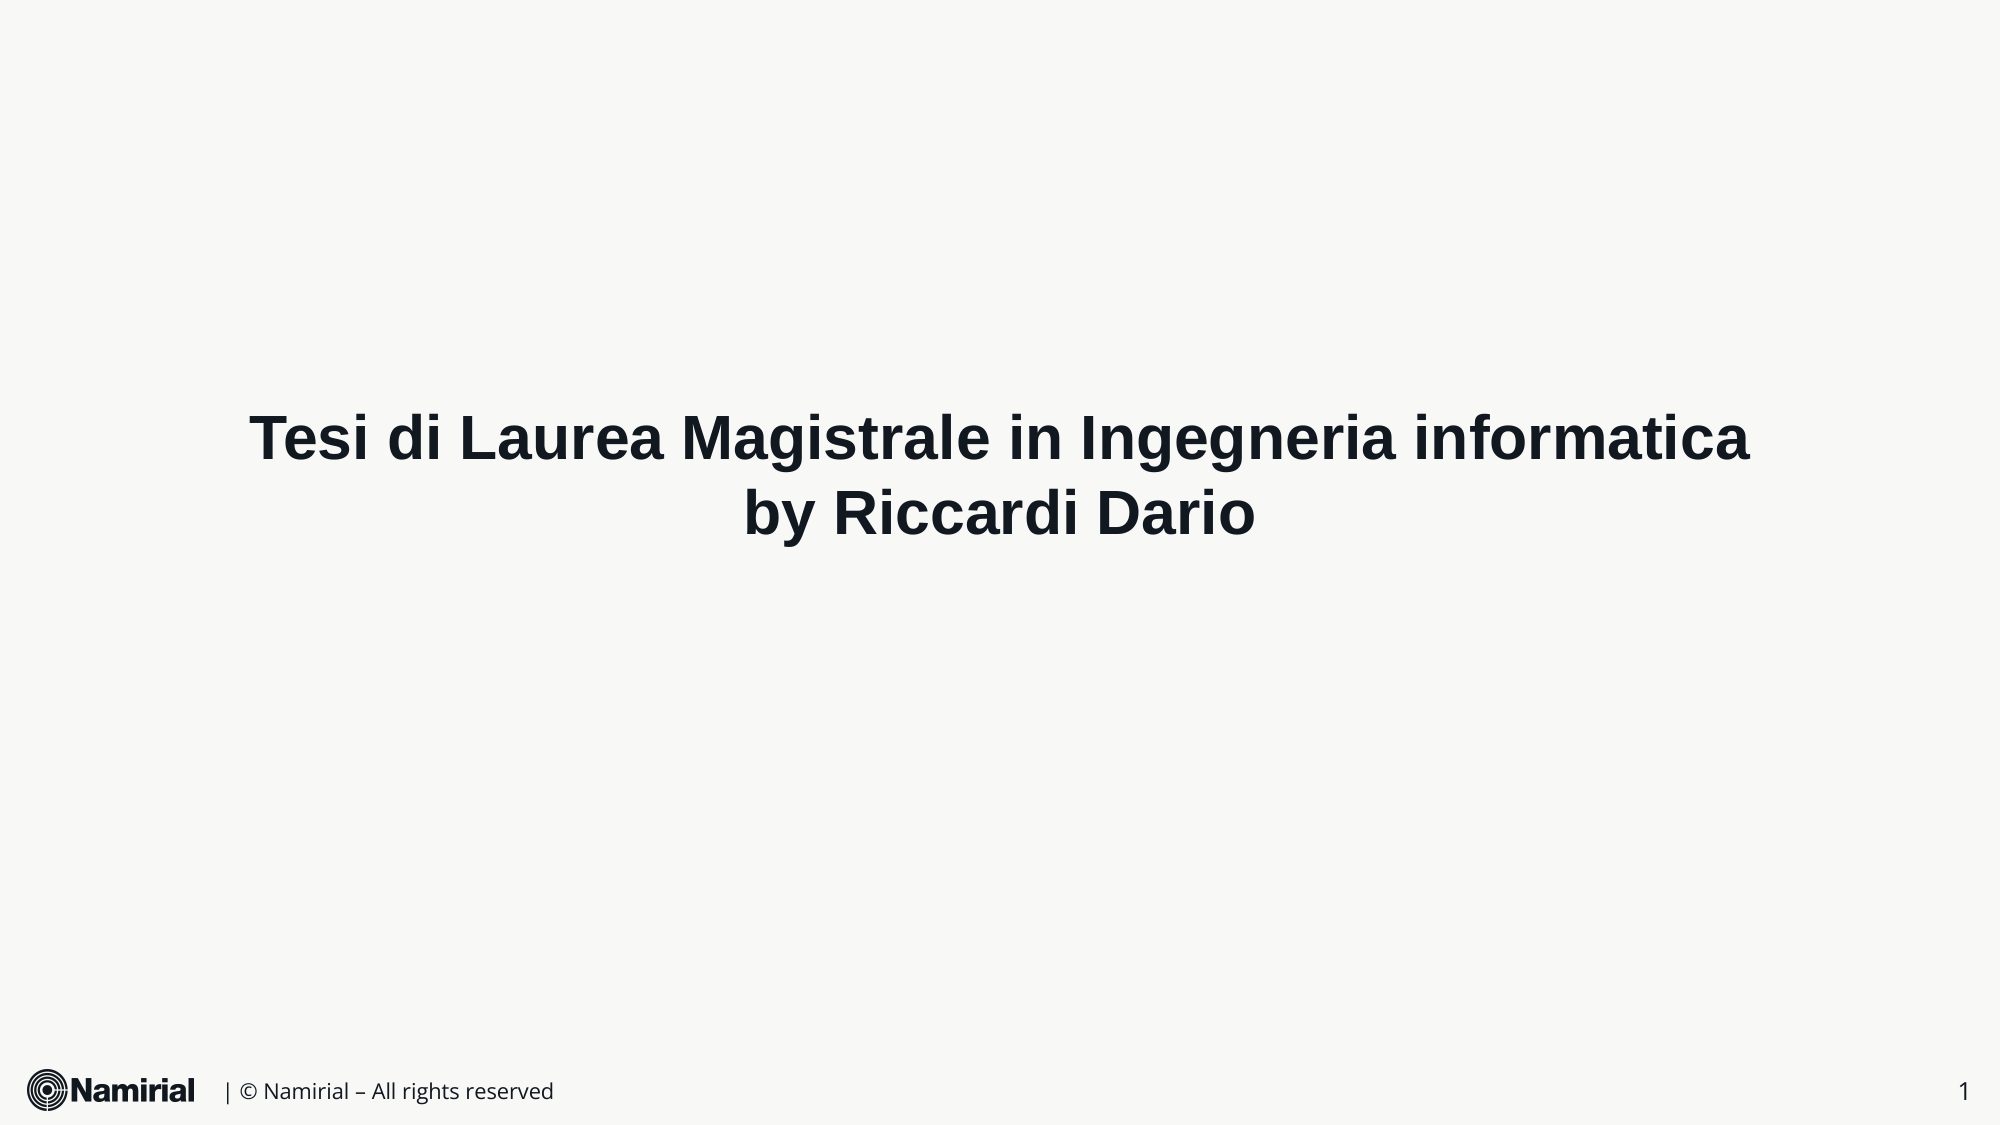

# Tesi di Laurea Magistrale in Ingegneria informatica by Riccardi Dario